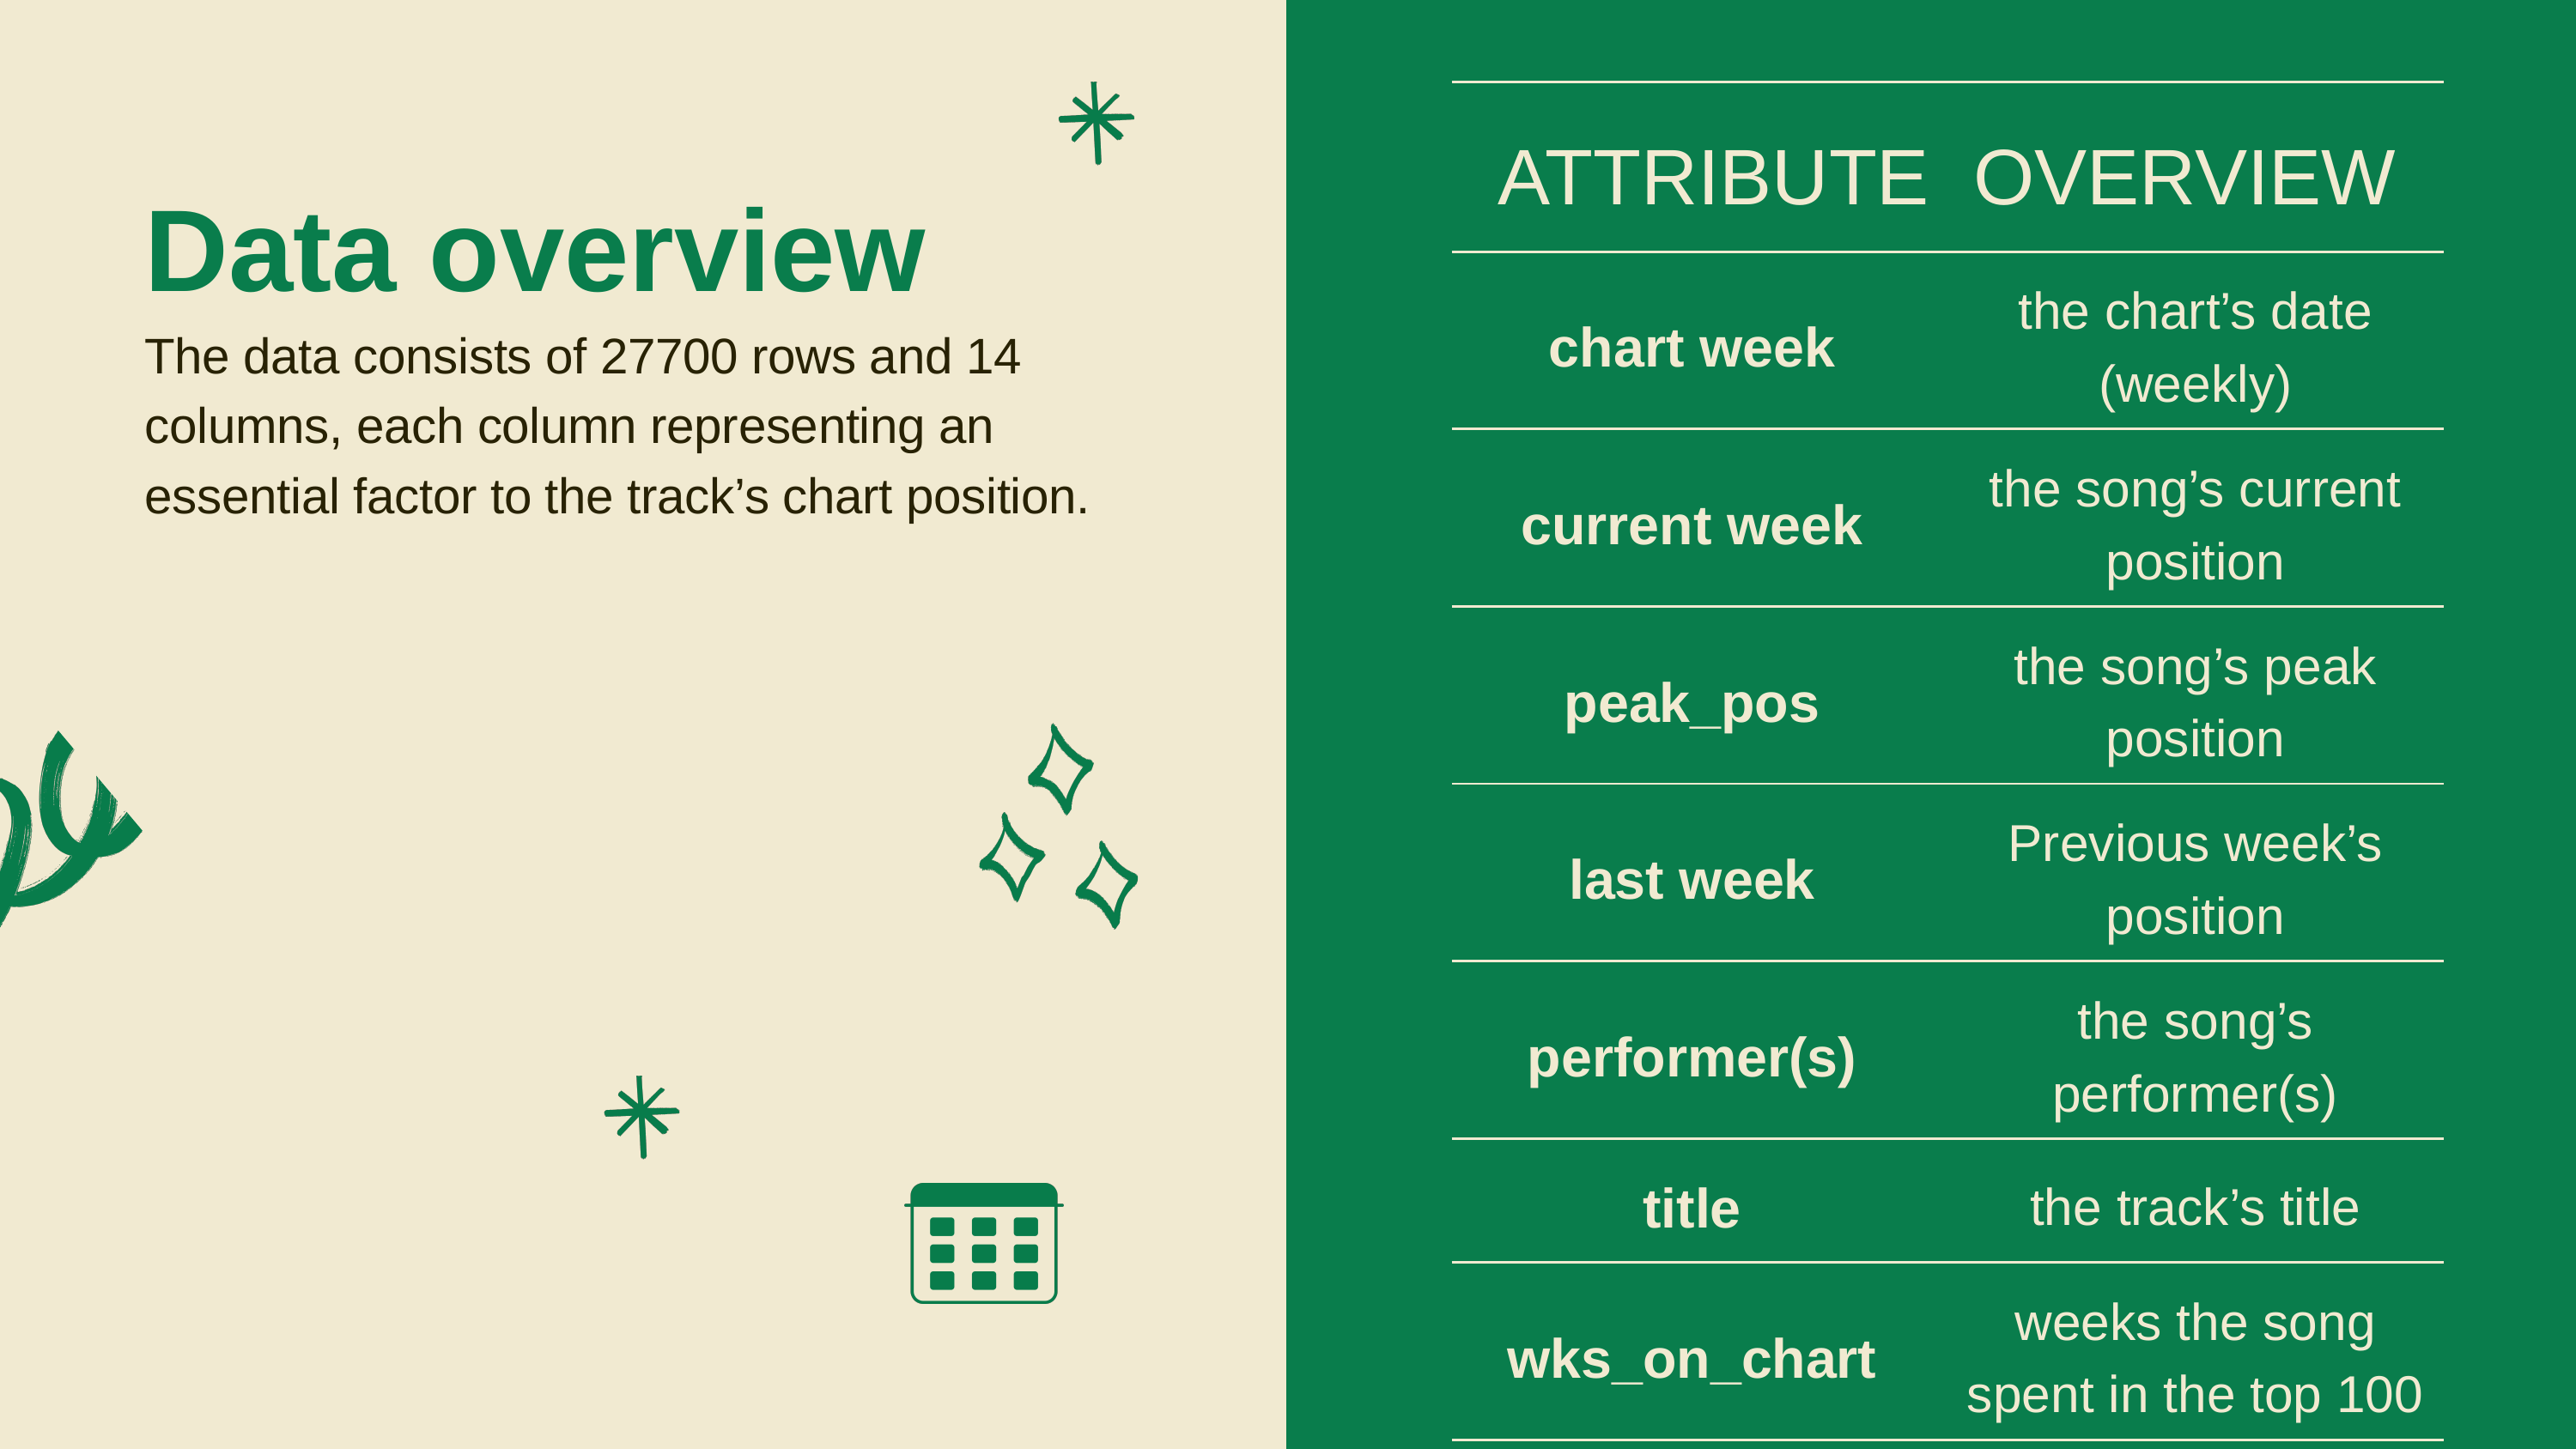

| ATTRIBUTE OVERVIEW | ATTRIBUTE OVERVIEW |
| --- | --- |
| chart week | the chart’s date (weekly) |
| current week | the song’s current position |
| peak\_pos | the song’s peak position |
| last week | Previous week’s position |
| performer(s) | the song’s performer(s) |
| title | the track’s title |
| wks\_on\_chart | weeks the song spent in the top 100 |
Data overview
The data consists of 27700 rows and 14 columns, each column representing an essential factor to the track’s chart position.